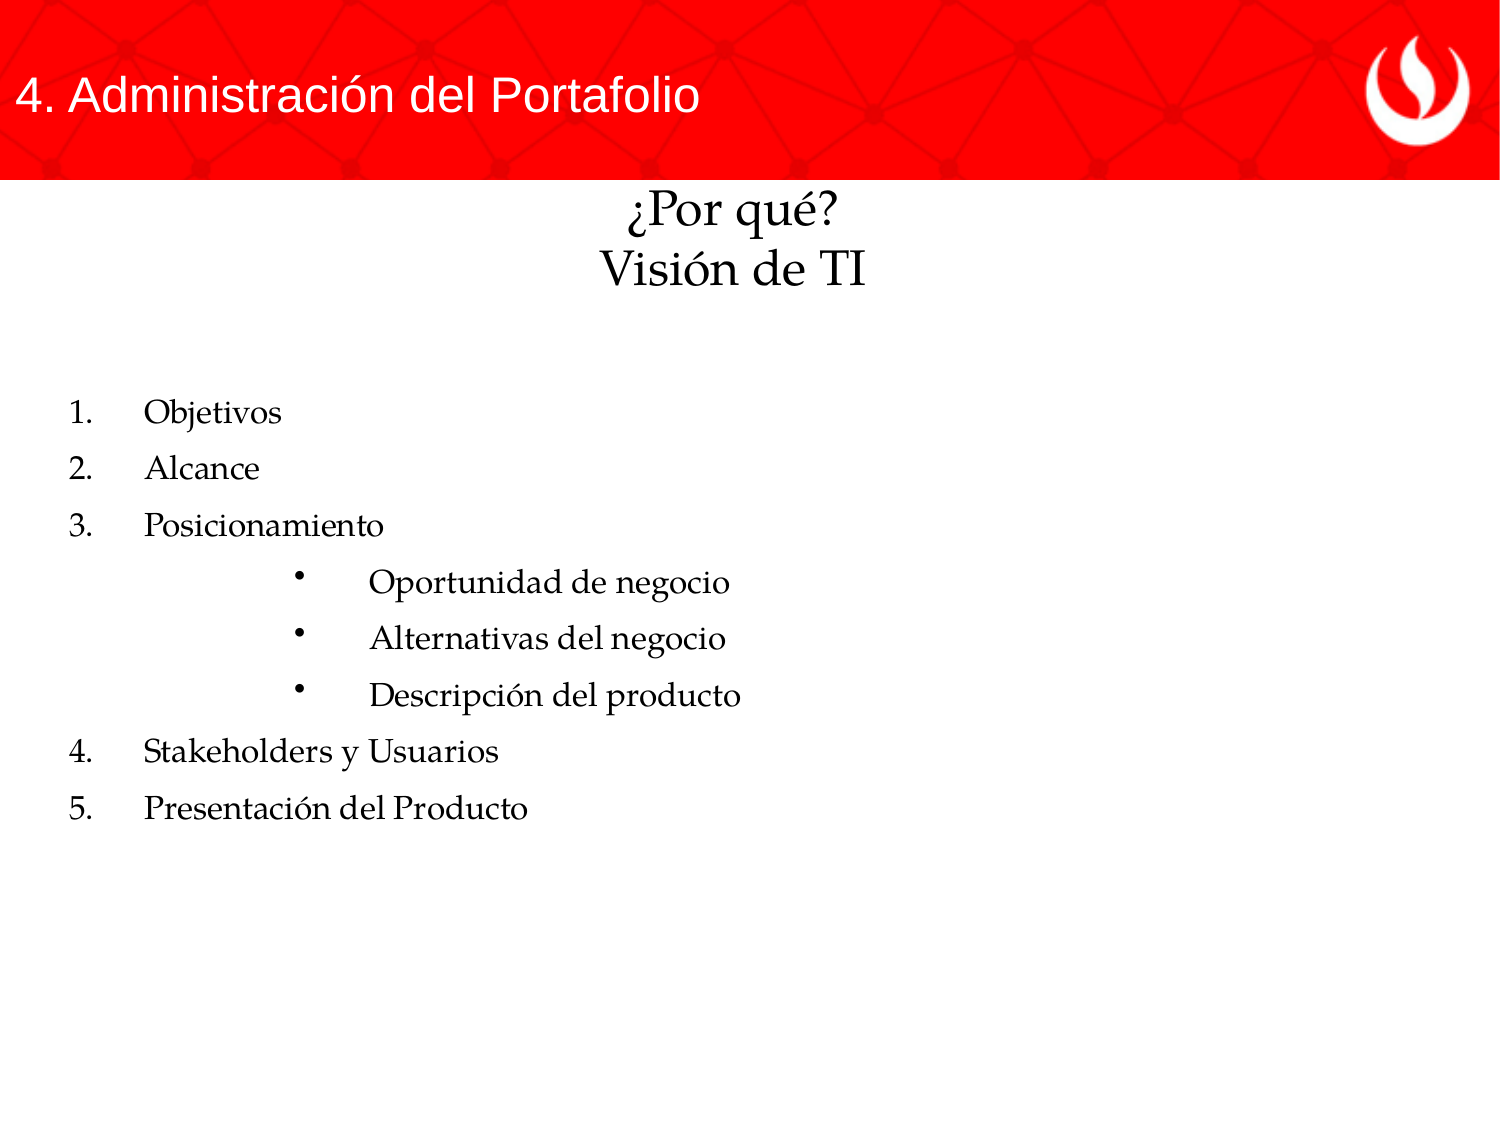

4. Administración del Portafolio
¿Por qué?
Visión de TI
Objetivos
Alcance
Posicionamiento
Oportunidad de negocio
Alternativas del negocio
Descripción del producto
Stakeholders y Usuarios
Presentación del Producto